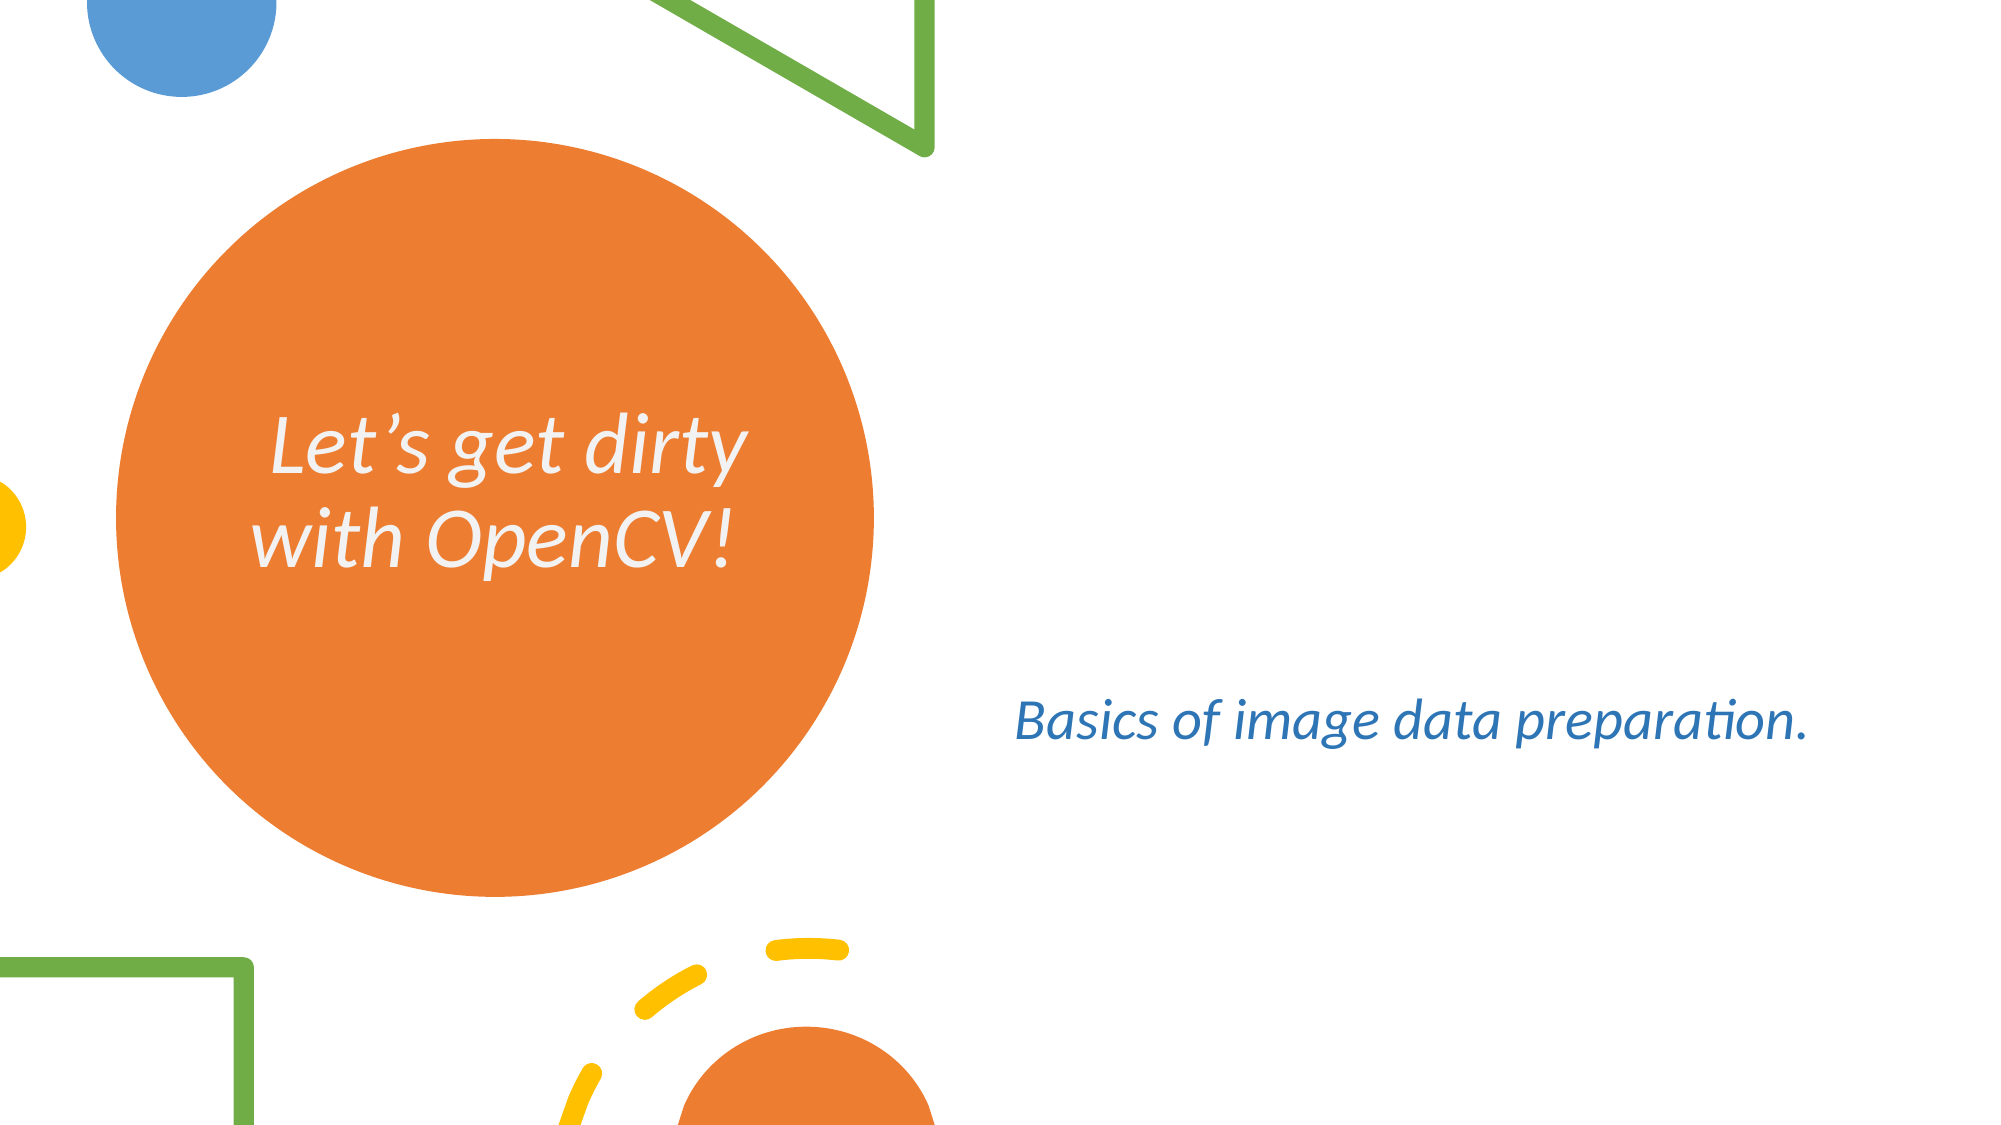

# Let’s get dirty with OpenCV!

Basics of image data preparation.